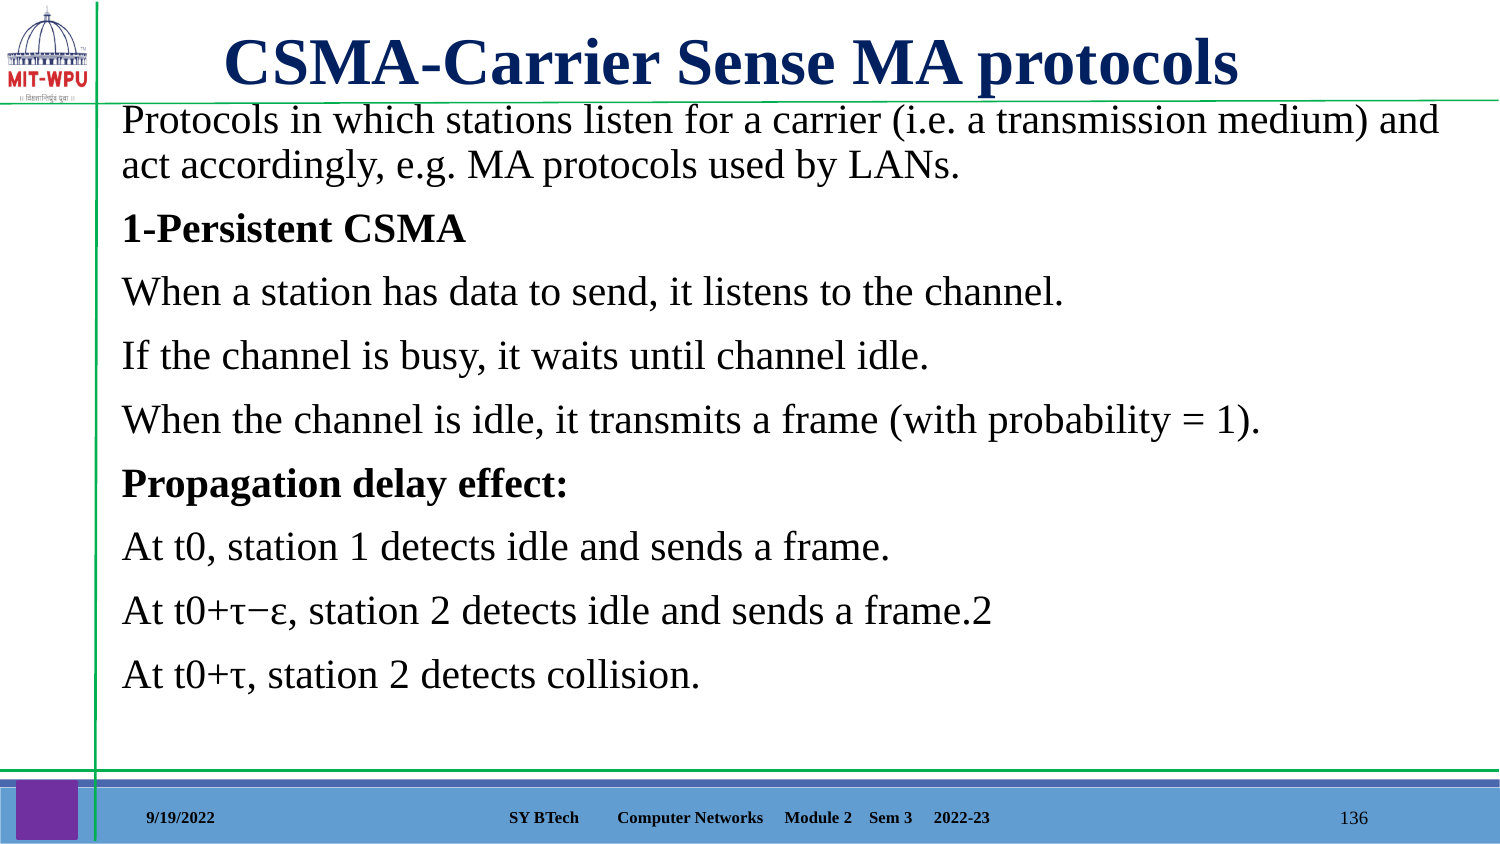

CSMA-Carrier Sense MA protocols
Protocols in which stations listen for a carrier (i.e. a transmission medium) and act accordingly, e.g. MA protocols used by LANs.
1-Persistent CSMA
When a station has data to send, it listens to the channel.
If the channel is busy, it waits until channel idle.
When the channel is idle, it transmits a frame (with probability = 1).
Propagation delay effect:
At t0, station 1 detects idle and sends a frame.
At t0+τ−ε, station 2 detects idle and sends a frame.2
At t0+τ, station 2 detects collision.

9/19/2022
SY BTech         Computer Networks     Module 2    Sem 3     2022-23
136